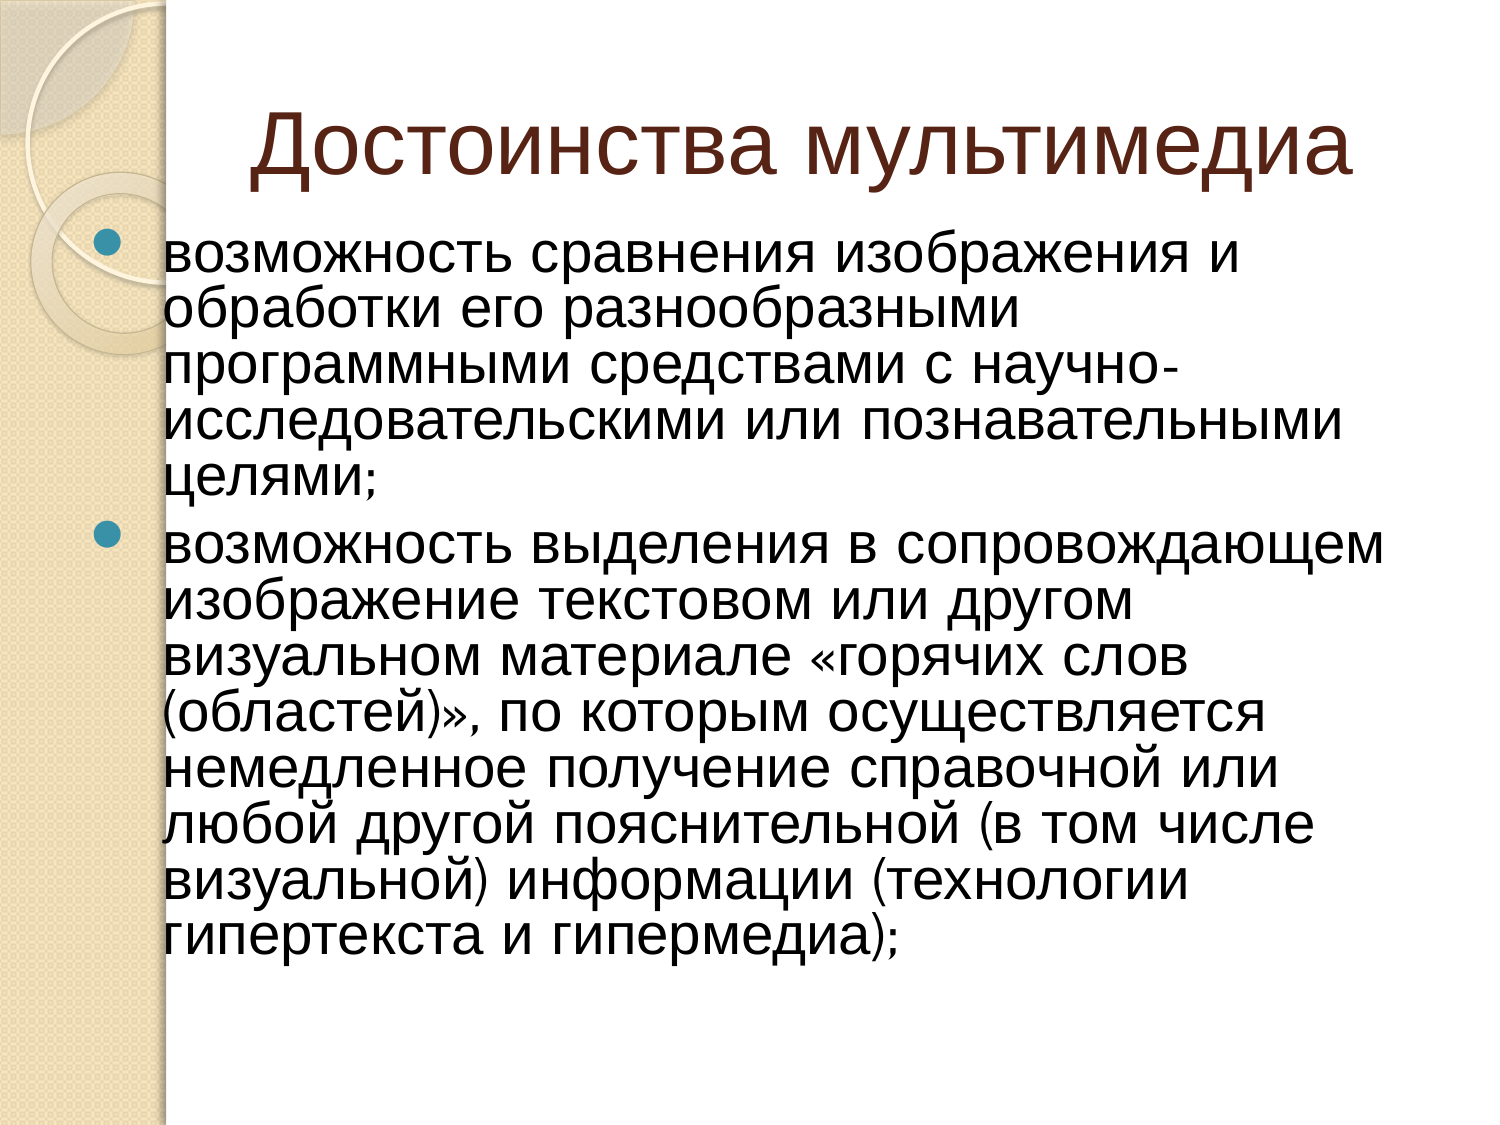

# Достоинства мультимедиа
возможность сравнения изображения и обработки его разнообразными программными средствами с научно- исследовательскими или познавательными целями;
возможность выделения в сопровождающем изображение текстовом или другом визуальном материале «горячих слов (областей)», по которым осуществляется немедленное получение справочной или любой другой пояснительной (в том числе визуальной) информации (технологии гипертекста и гипермедиа);